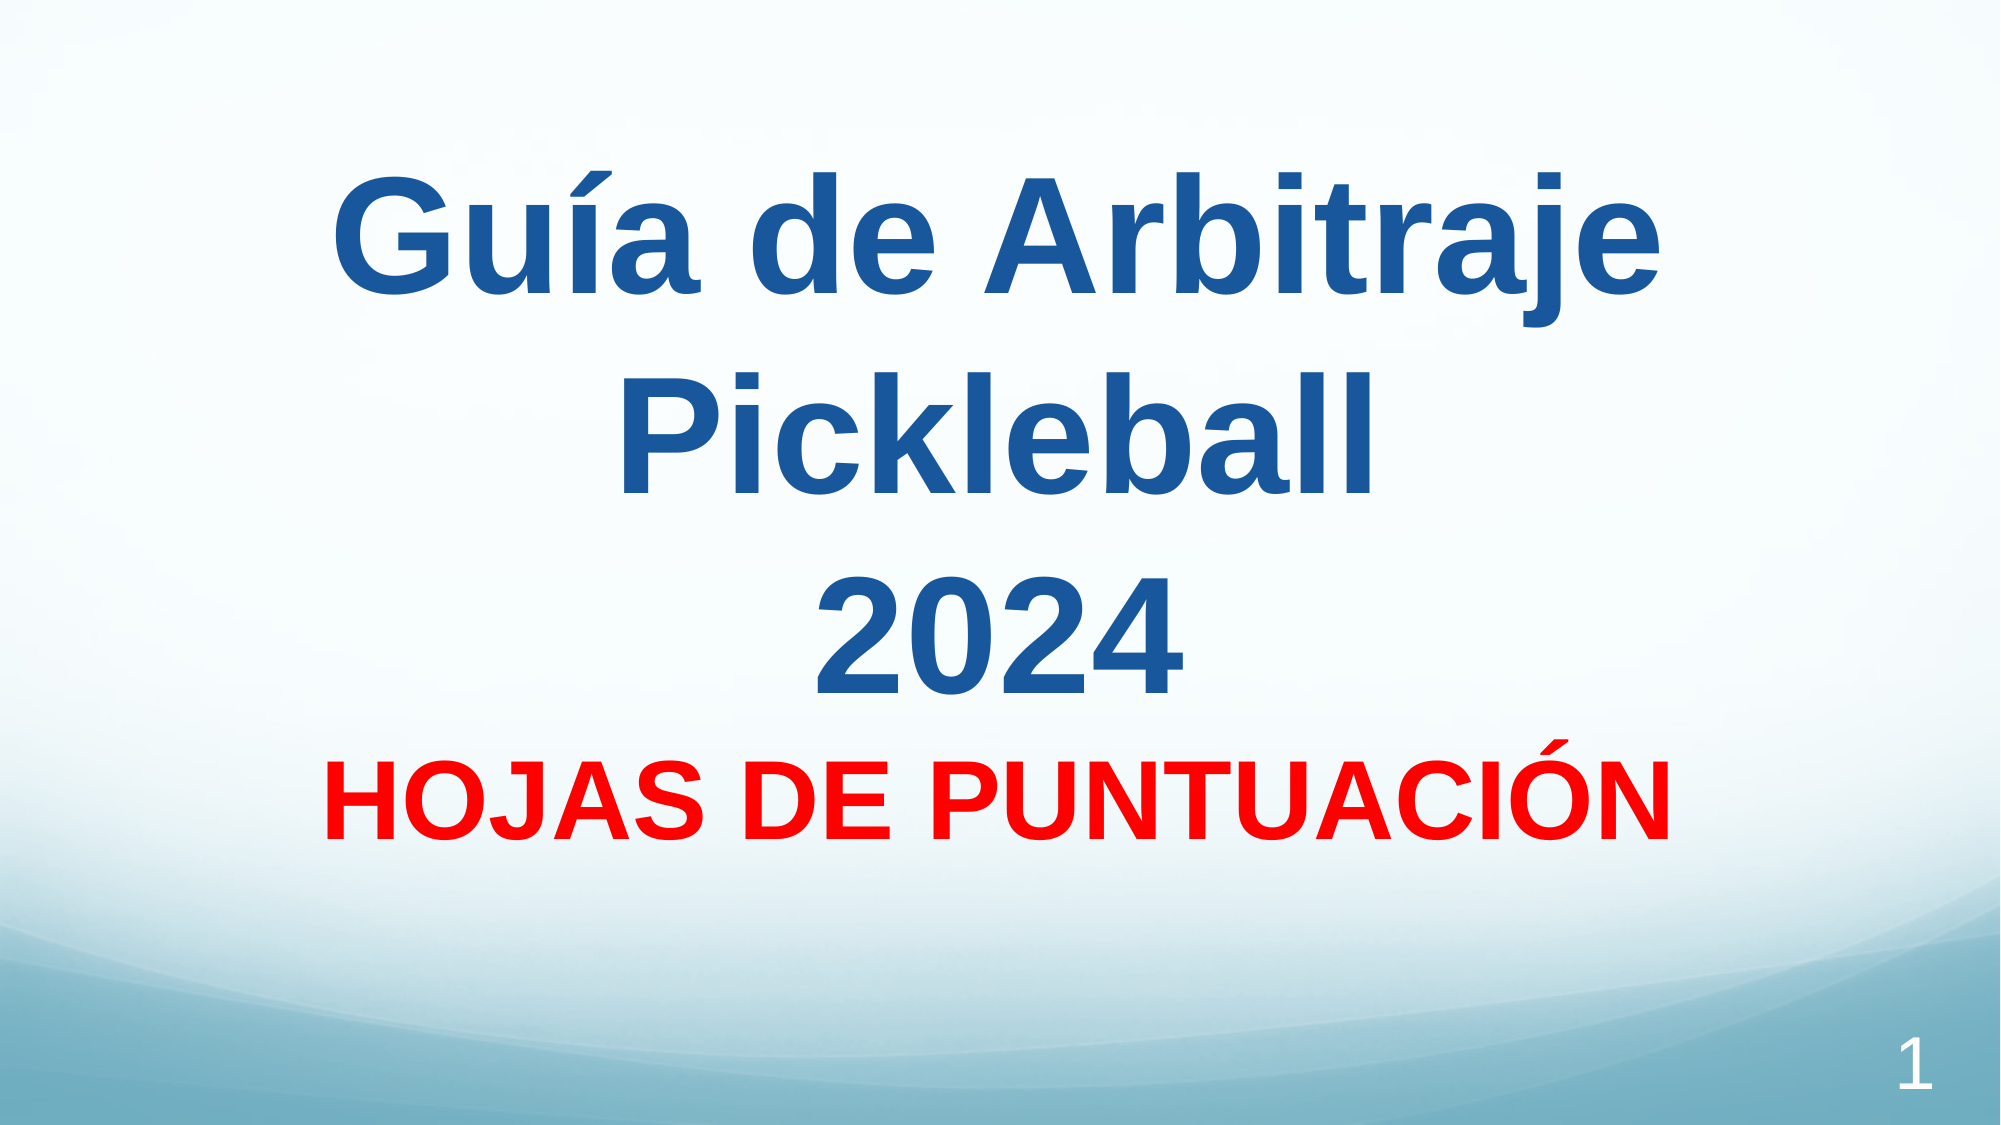

Guía de Arbitraje Pickleball
2024
HOJAS DE PUNTUACIÓN
1